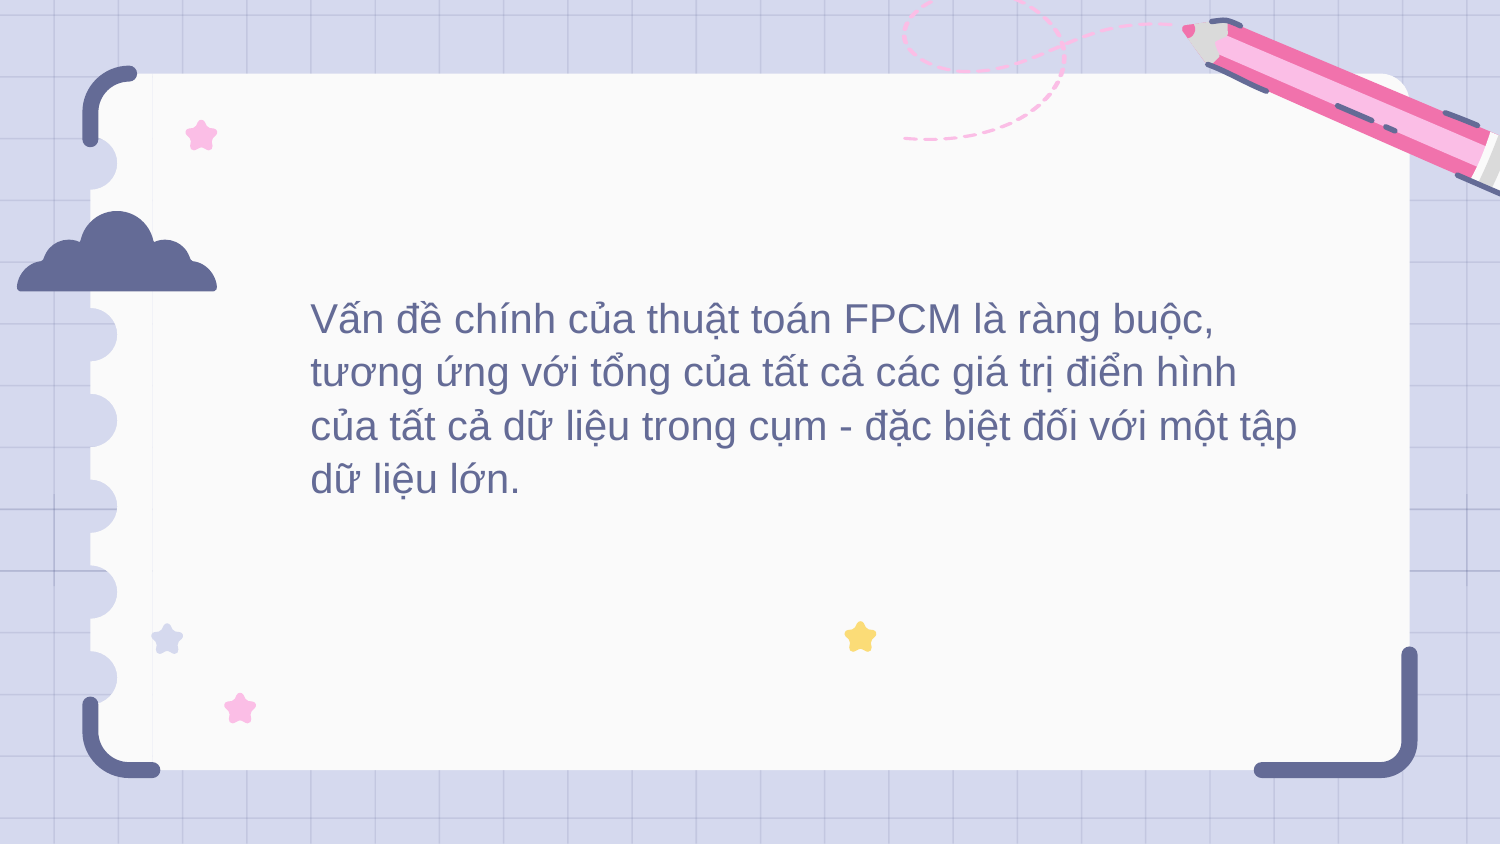

Vấn đề chính của thuật toán FPCM là ràng buộc, tương ứng với tổng của tất cả các giá trị điển hình của tất cả dữ liệu trong cụm - đặc biệt đối với một tập dữ liệu lớn.